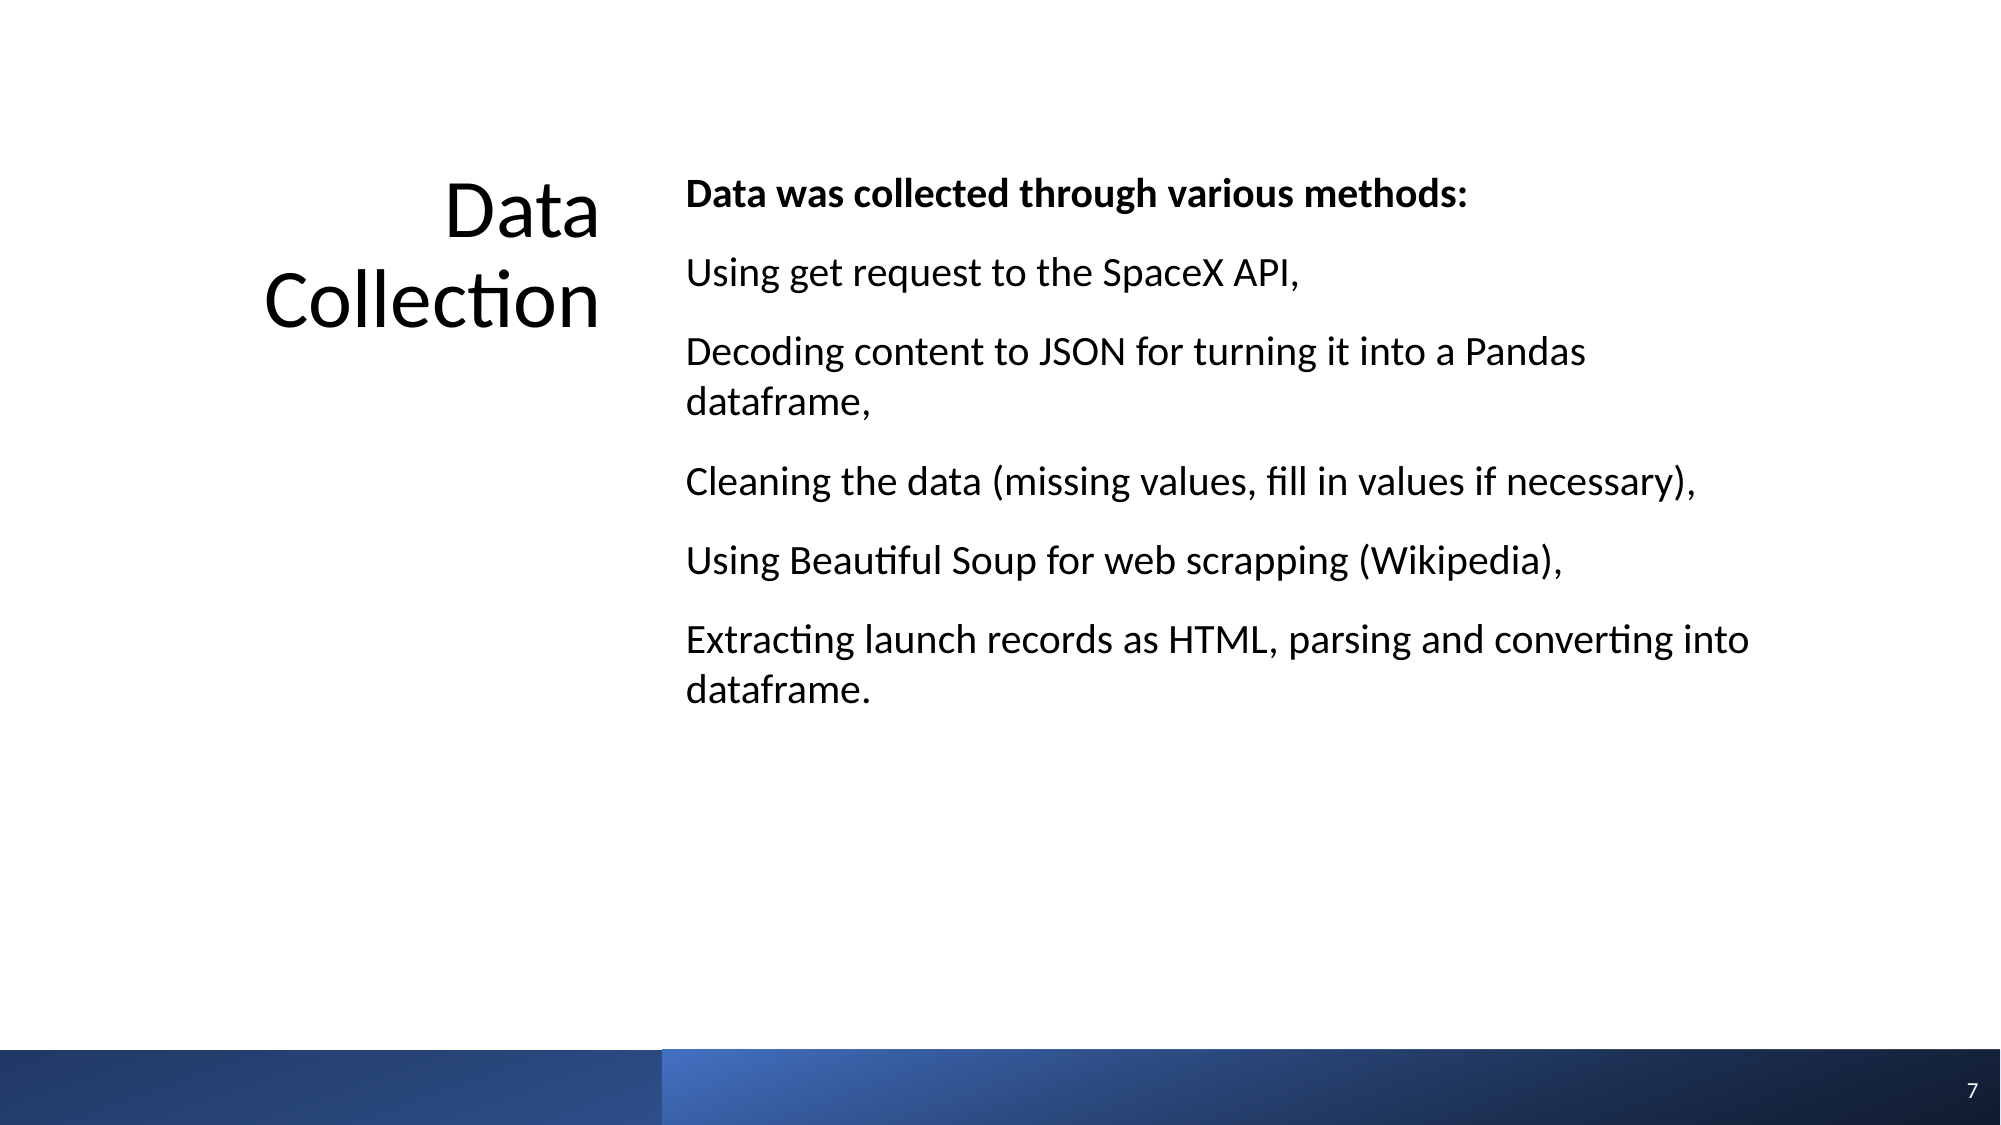

Data Collection
Data was collected through various methods:
Using get request to the SpaceX API,
Decoding content to JSON for turning it into a Pandas dataframe,
Cleaning the data (missing values, fill in values if necessary),
Using Beautiful Soup for web scrapping (Wikipedia),
Extracting launch records as HTML, parsing and converting into dataframe.

7